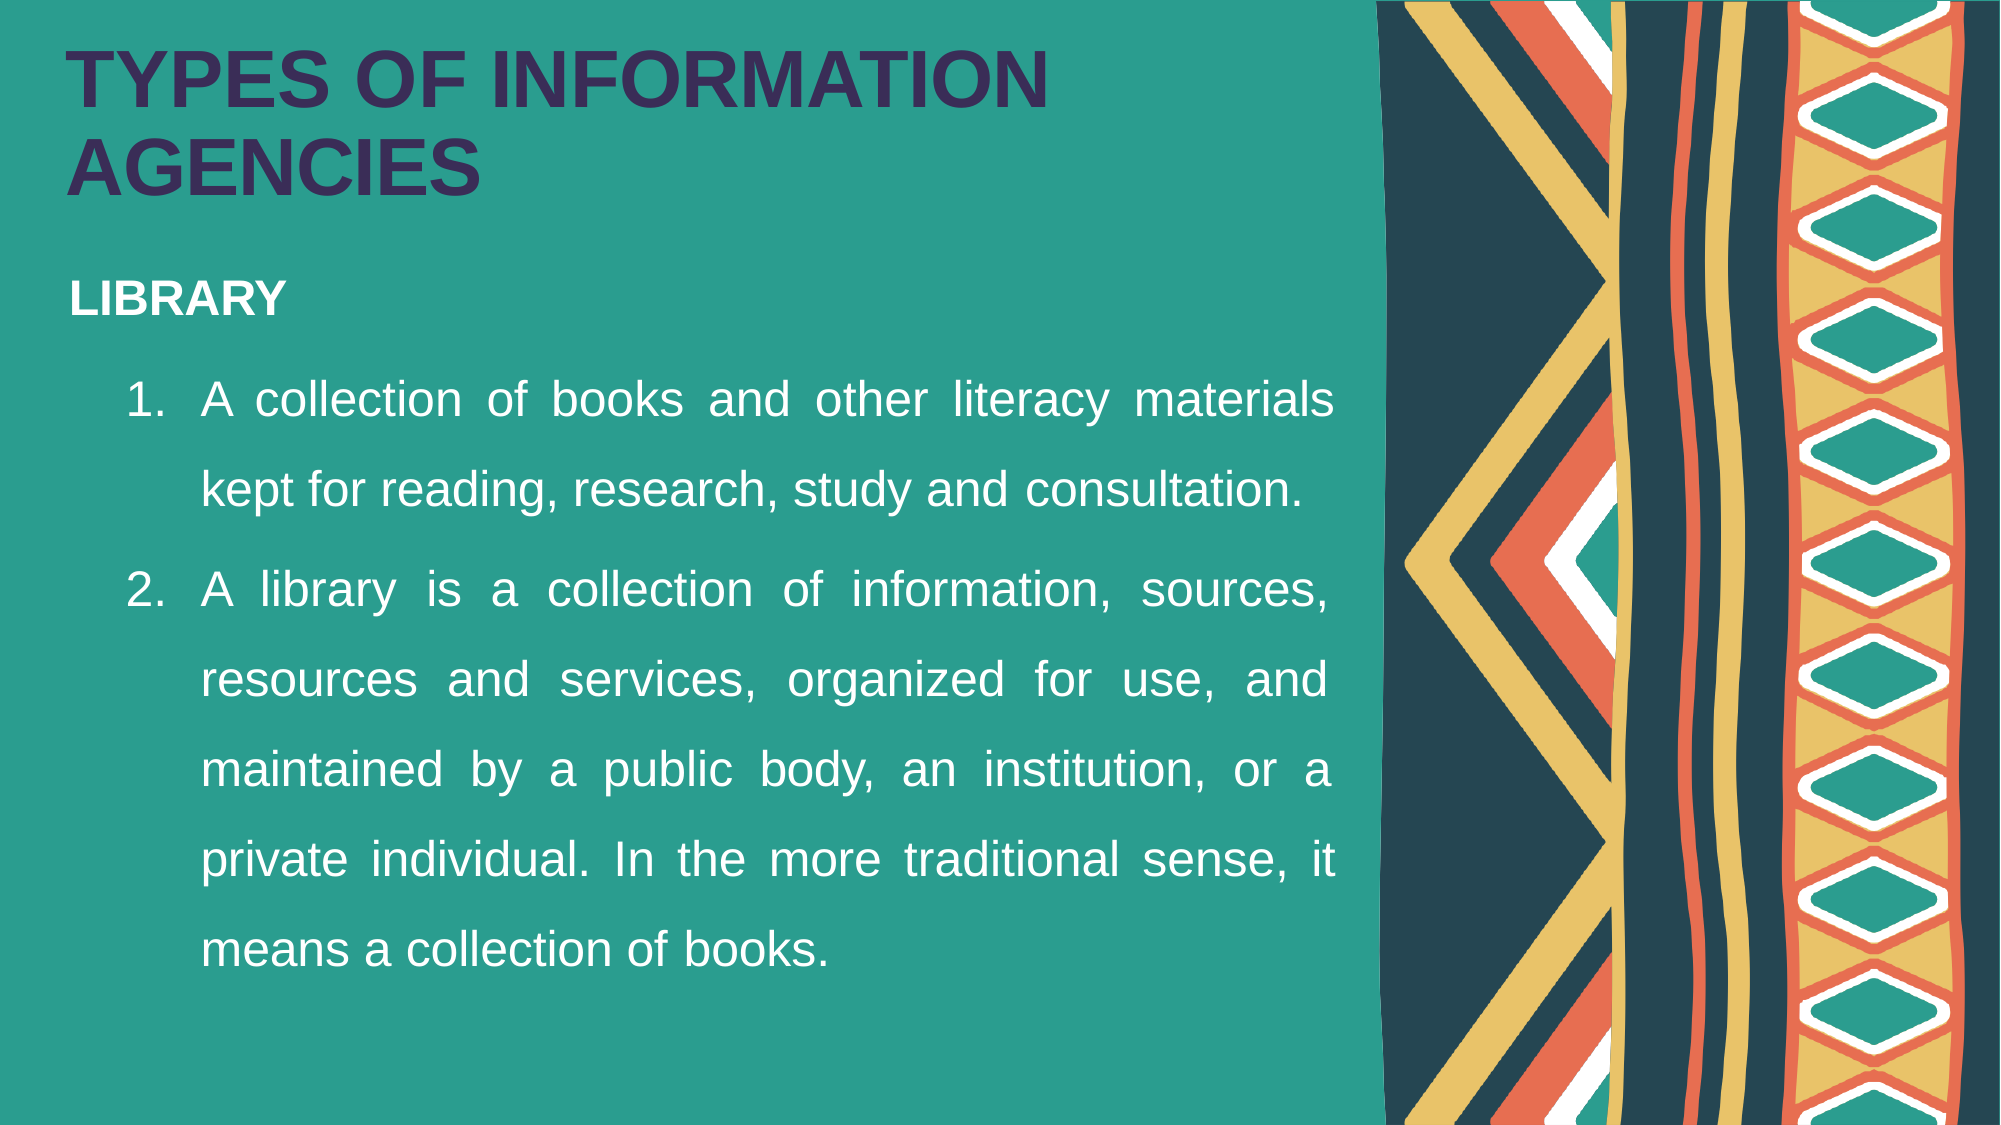

# TYPES OF INFORMATION  AGENCIES
LIBRARY
A collection of books and other literacy materials  kept for reading, research, study and consultation.
A library is a collection of information, sources,  resources and services, organized for use, and  maintained by a public body, an institution, or a  private individual. In the more traditional sense, it  means a collection of books.